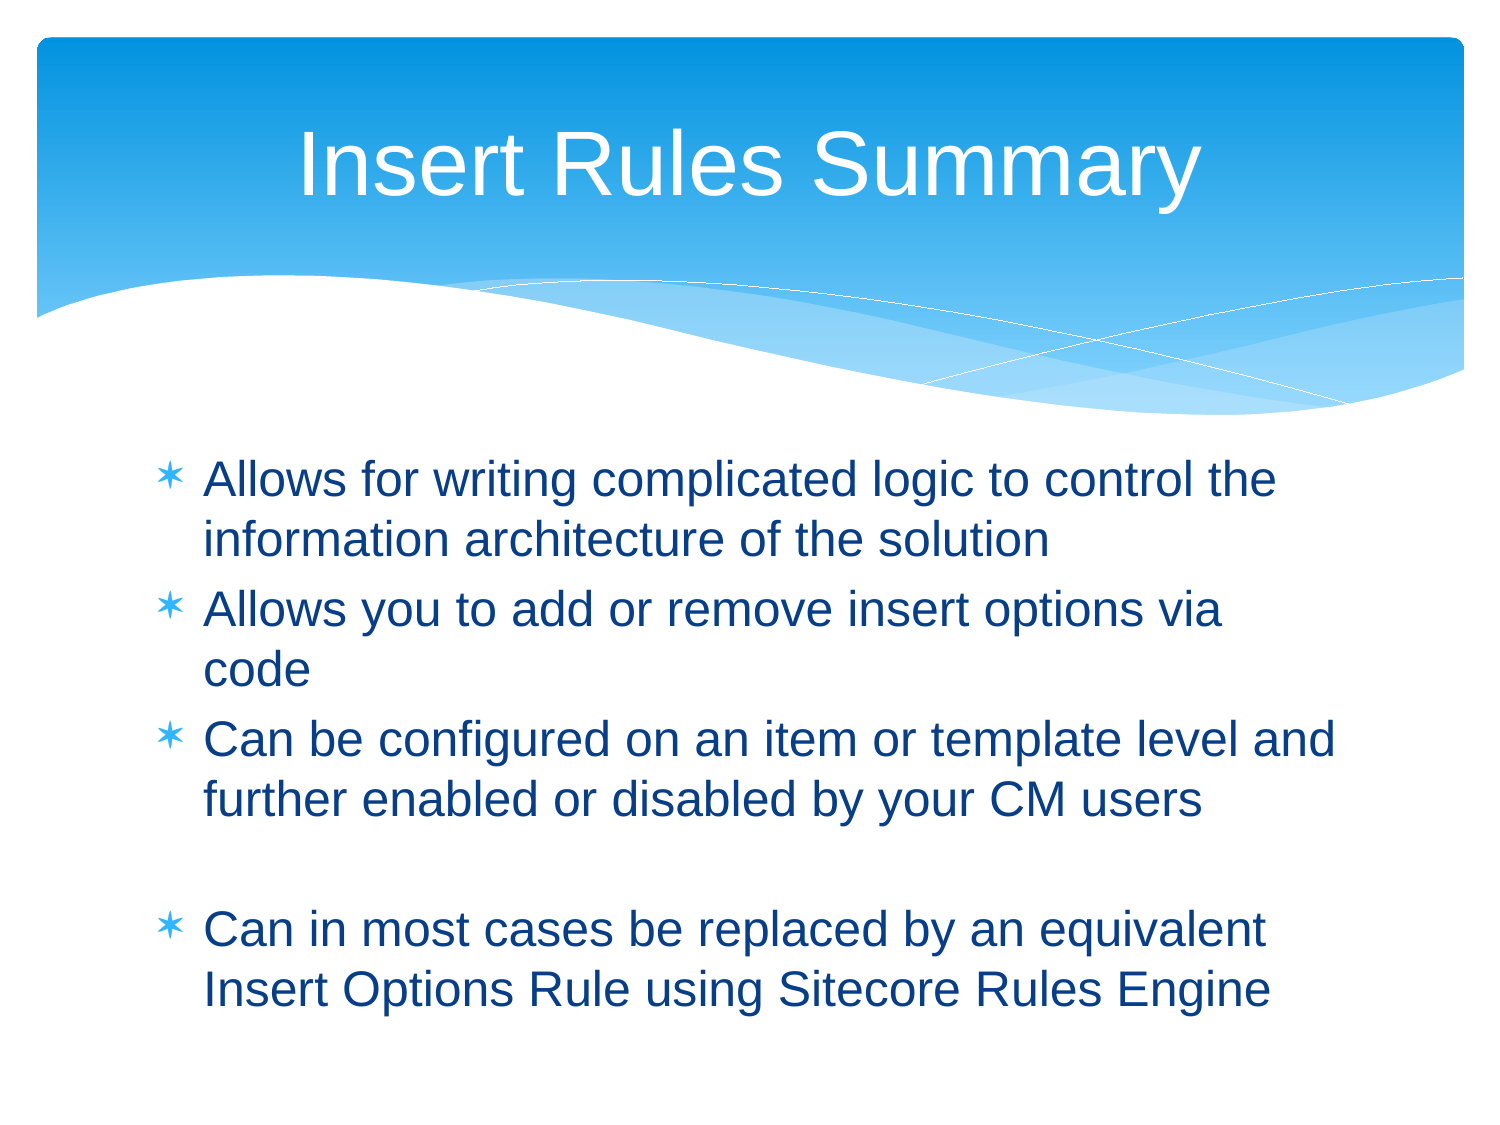

# Insert Rules Summary
Allows for writing complicated logic to control the information architecture of the solution
Allows you to add or remove insert options via code
Can be configured on an item or template level and further enabled or disabled by your CM users
Can in most cases be replaced by an equivalent Insert Options Rule using Sitecore Rules Engine